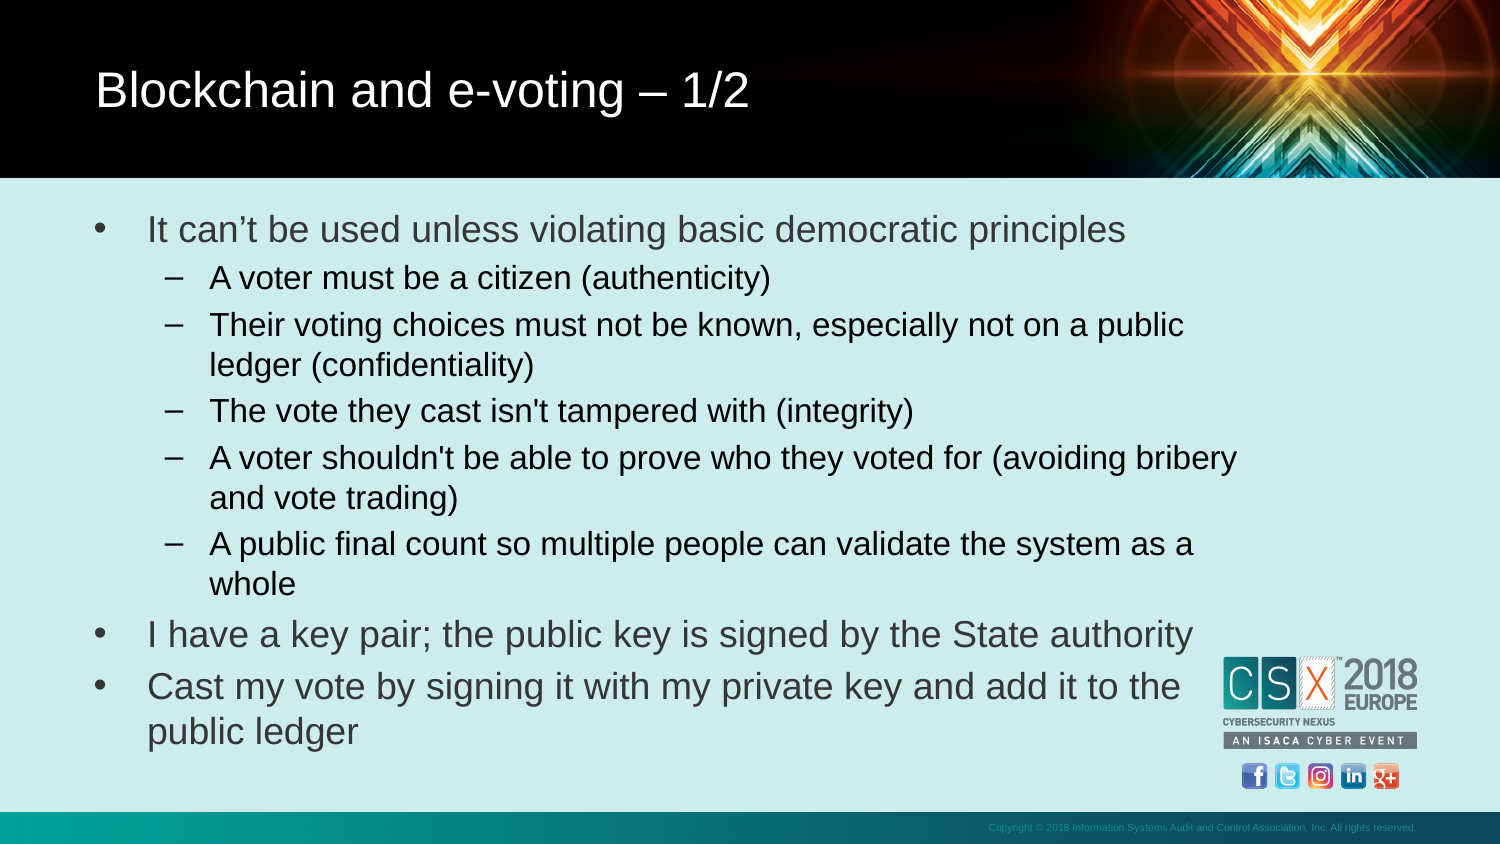

Blockchain and e-voting – 1/2
It can’t be used unless violating basic democratic principles
A voter must be a citizen (authenticity)
Their voting choices must not be known, especially not on a public ledger (confidentiality)
The vote they cast isn't tampered with (integrity)
A voter shouldn't be able to prove who they voted for (avoiding bribery and vote trading)
A public final count so multiple people can validate the system as a whole
I have a key pair; the public key is signed by the State authority
Cast my vote by signing it with my private key and add it to the public ledger